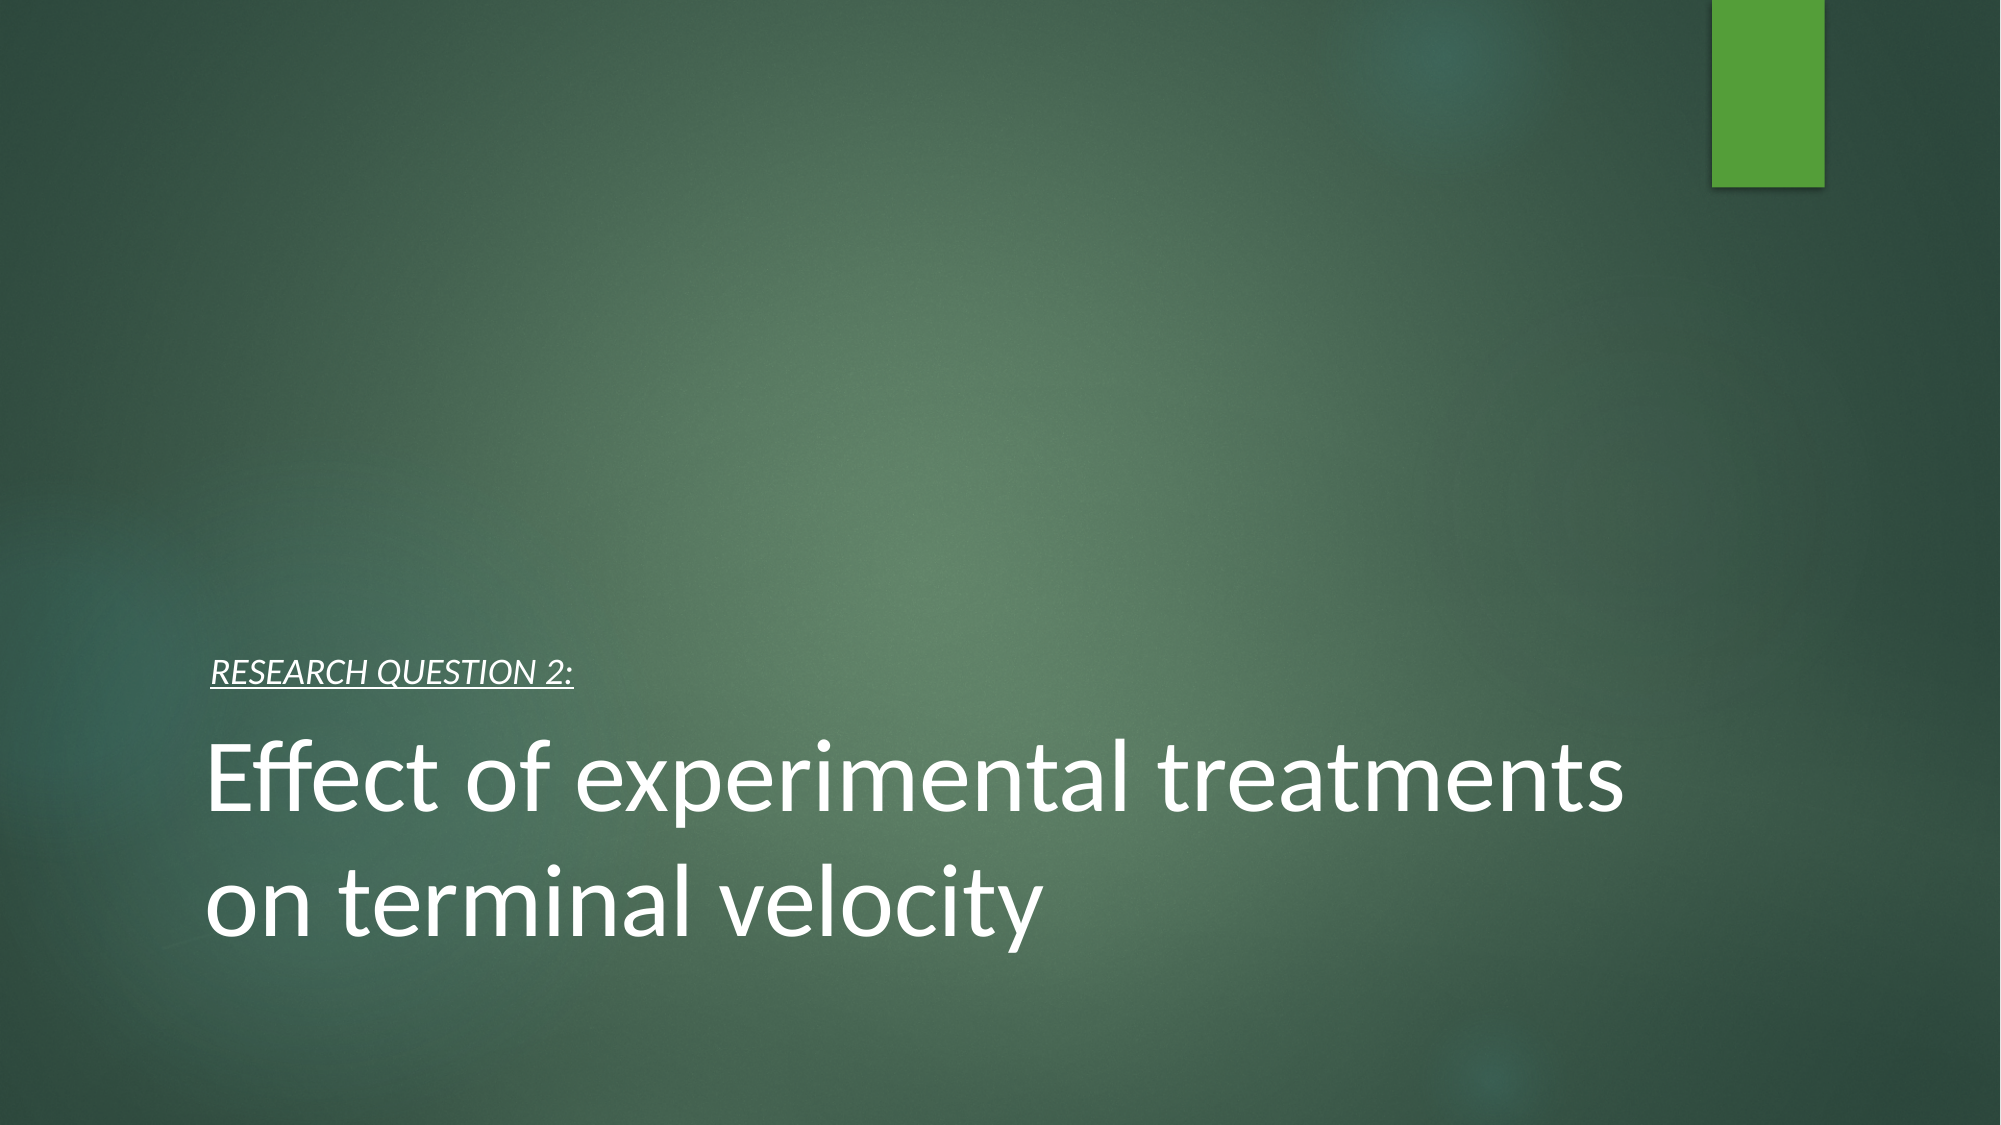

Research Question 2:
# Effect of experimental treatments on terminal velocity